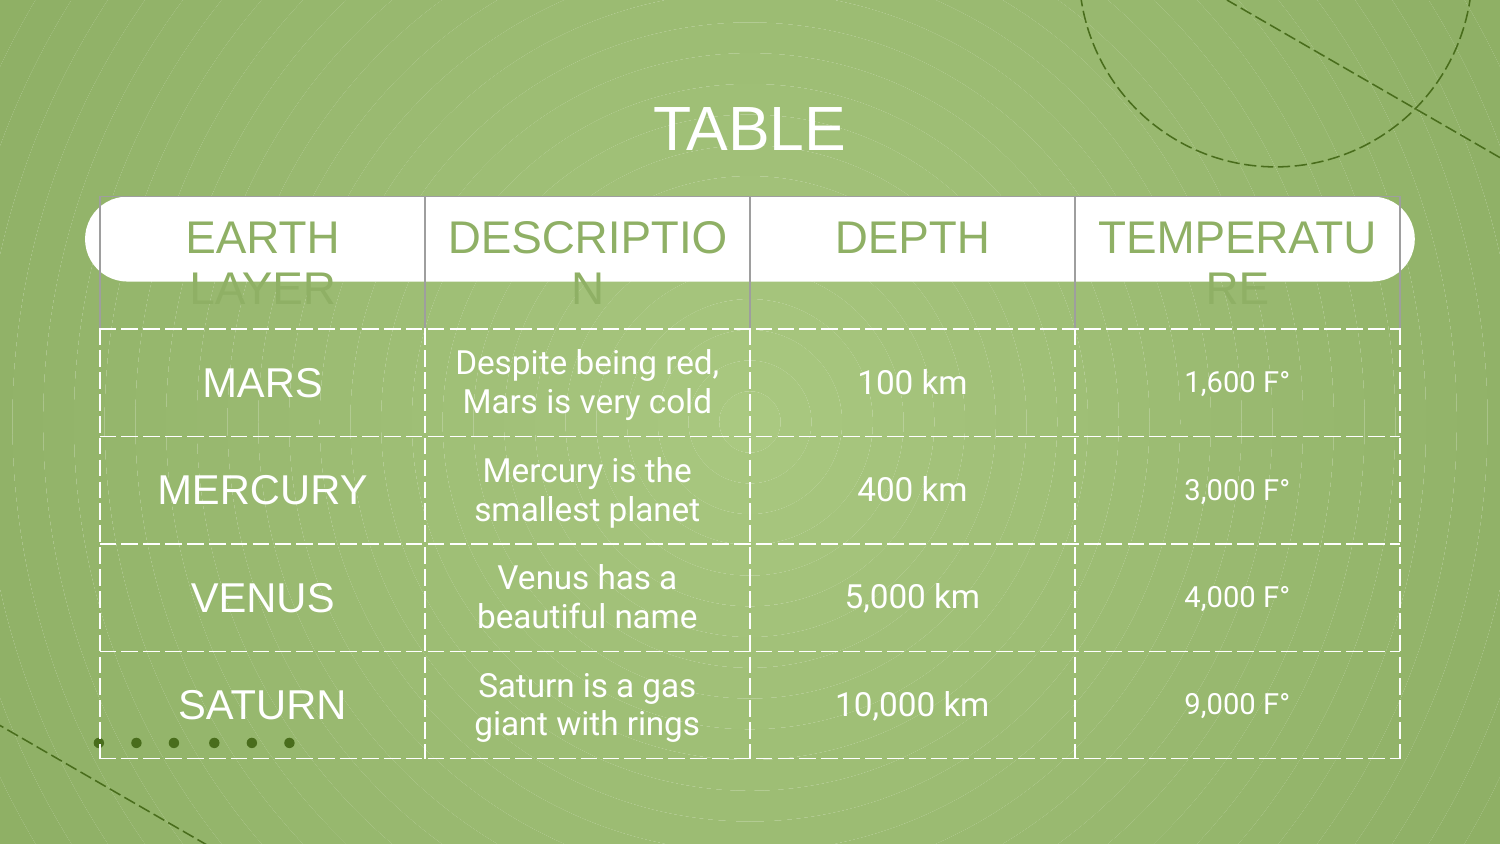

# TABLE

| EARTH LAYER | DESCRIPTION | DEPTH | TEMPERATURE |
| --- | --- | --- | --- |
| MARS | Despite being red, Mars is very cold | 100 km | 1,600 F° |
| MERCURY | Mercury is the smallest planet | 400 km | 3,000 F° |
| VENUS | Venus has a beautiful name | 5,000 km | 4,000 F° |
| SATURN | Saturn is a gas giant with rings | 10,000 km | 9,000 F° |